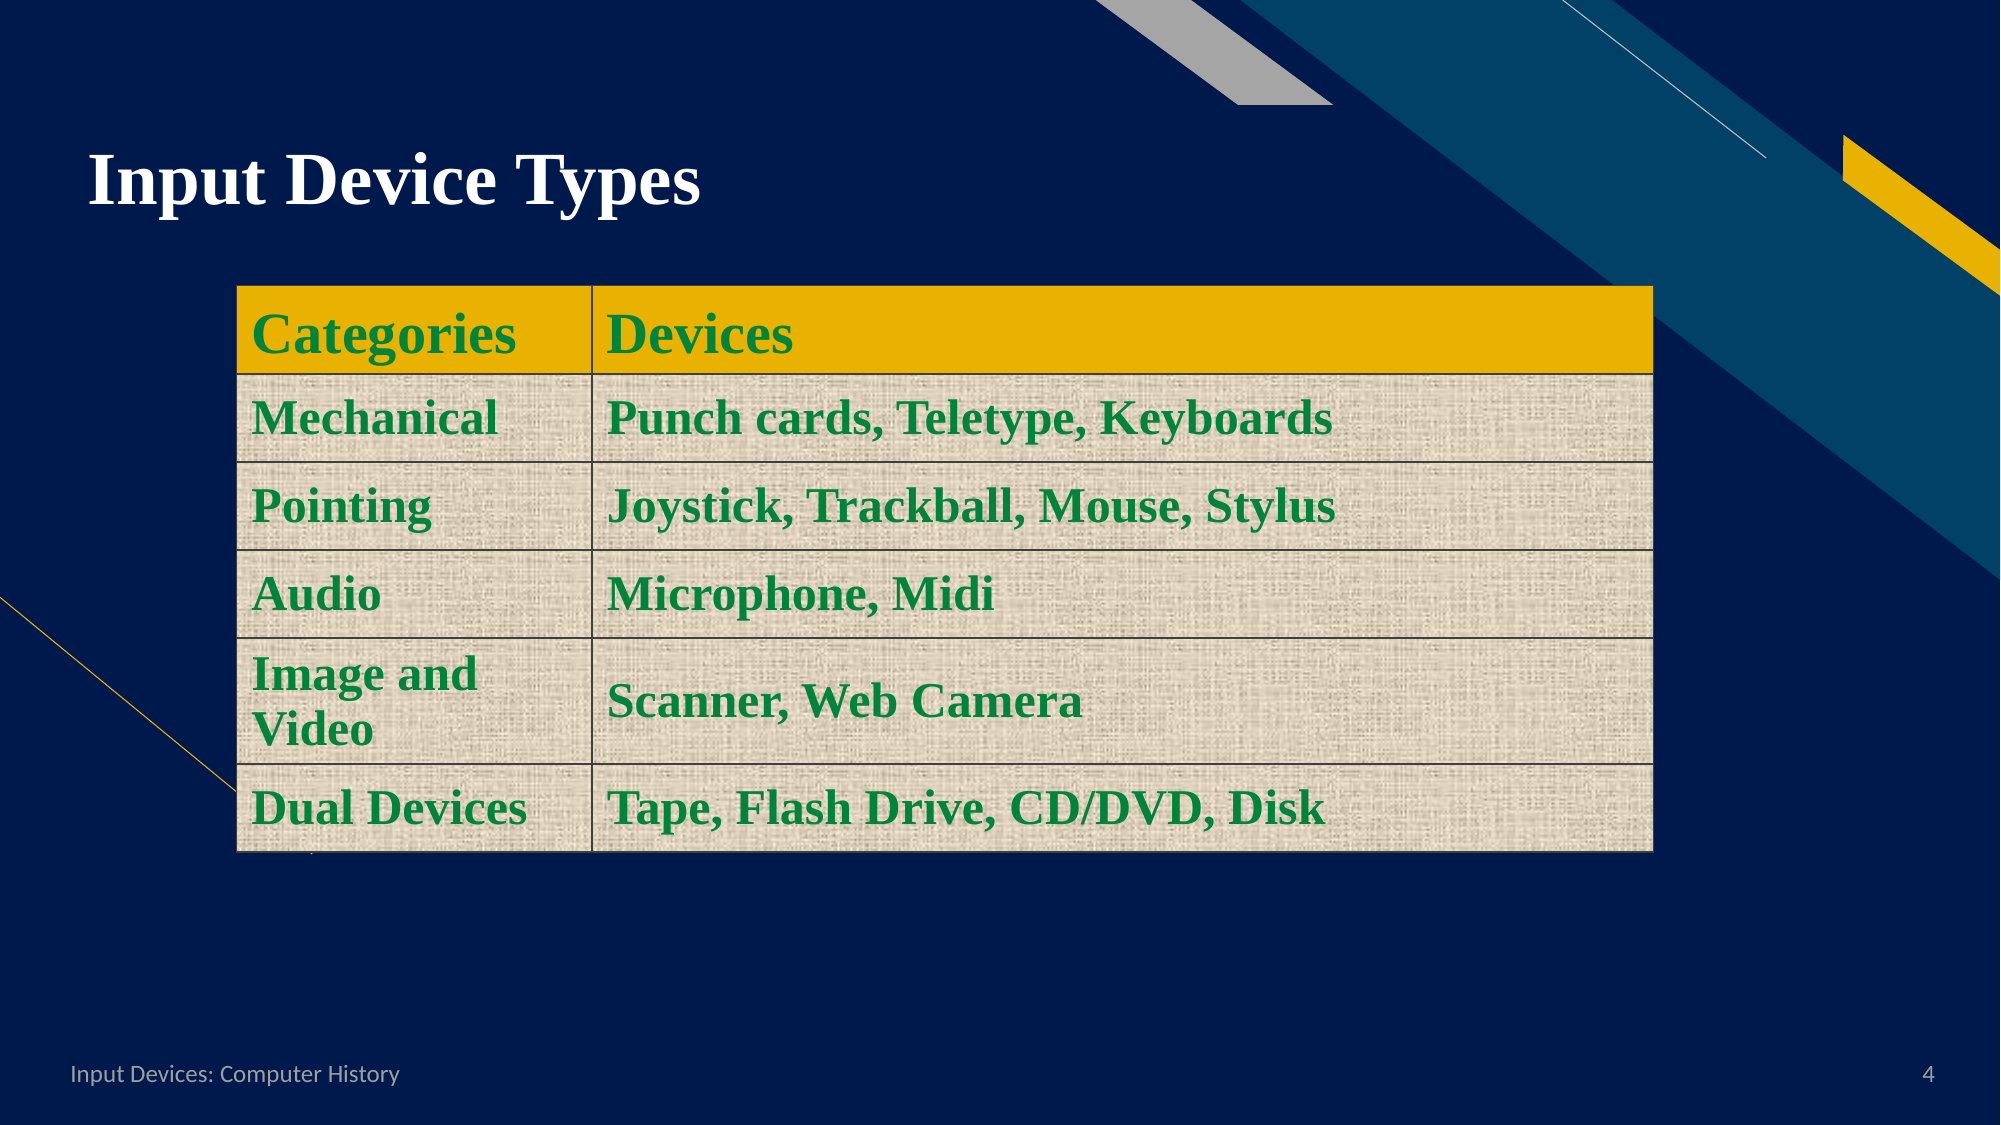

# Input Device Types
| Categories | Devices |
| --- | --- |
| Mechanical | Punch cards, Teletype, Keyboards |
| Pointing | Joystick, Trackball, Mouse, Stylus |
| Audio | Microphone, Midi |
| Image and Video | Scanner, Web Camera |
| Dual Devices | Tape, Flash Drive, CD/DVD, Disk |
Input Devices: Computer History
4